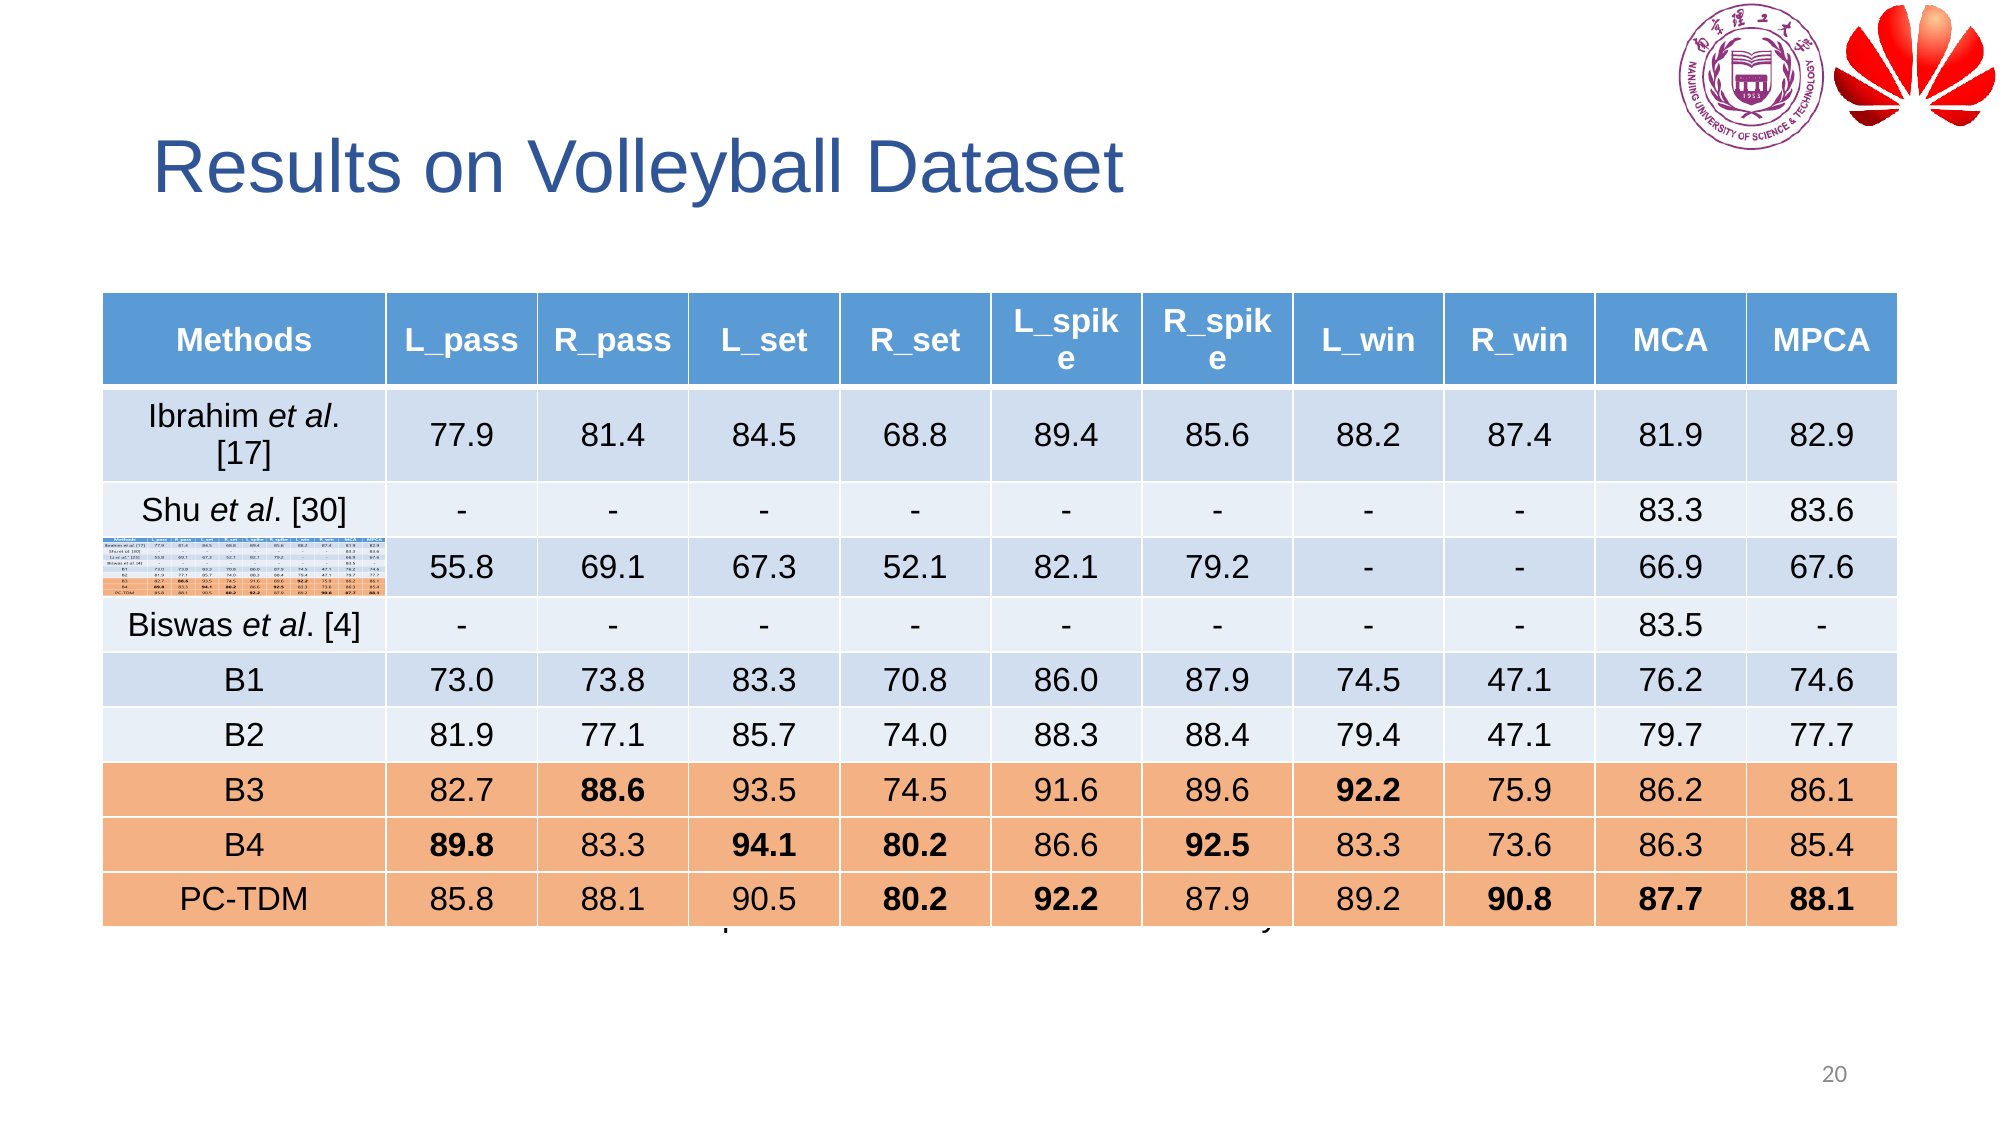

# Results on Volleyball Dataset
| Methods | L\_pass | R\_pass | L\_set | R\_set | L\_spike | R\_spike | L\_win | R\_win | MCA | MPCA |
| --- | --- | --- | --- | --- | --- | --- | --- | --- | --- | --- |
| Ibrahim et al. [17] | 77.9 | 81.4 | 84.5 | 68.8 | 89.4 | 85.6 | 88.2 | 87.4 | 81.9 | 82.9 |
| Shu et al. [30] | - | - | - | - | - | - | - | - | 83.3 | 83.6 |
|  | 55.8 | 69.1 | 67.3 | 52.1 | 82.1 | 79.2 | - | - | 66.9 | 67.6 |
| Biswas et al. [4] | - | - | - | - | - | - | - | - | 83.5 | - |
| B1 | 73.0 | 73.8 | 83.3 | 70.8 | 86.0 | 87.9 | 74.5 | 47.1 | 76.2 | 74.6 |
| B2 | 81.9 | 77.1 | 85.7 | 74.0 | 88.3 | 88.4 | 79.4 | 47.1 | 79.7 | 77.7 |
| B3 | 82.7 | 88.6 | 93.5 | 74.5 | 91.6 | 89.6 | 92.2 | 75.9 | 86.2 | 86.1 |
| B4 | 89.8 | 83.3 | 94.1 | 80.2 | 86.6 | 92.5 | 83.3 | 73.6 | 86.3 | 85.4 |
| PC-TDM | 85.8 | 88.1 | 90.5 | 80.2 | 92.2 | 87.9 | 89.2 | 90.8 | 87.7 | 88.1 |
Table 1: Comparison of different methods on Volleyball Dataset.
20